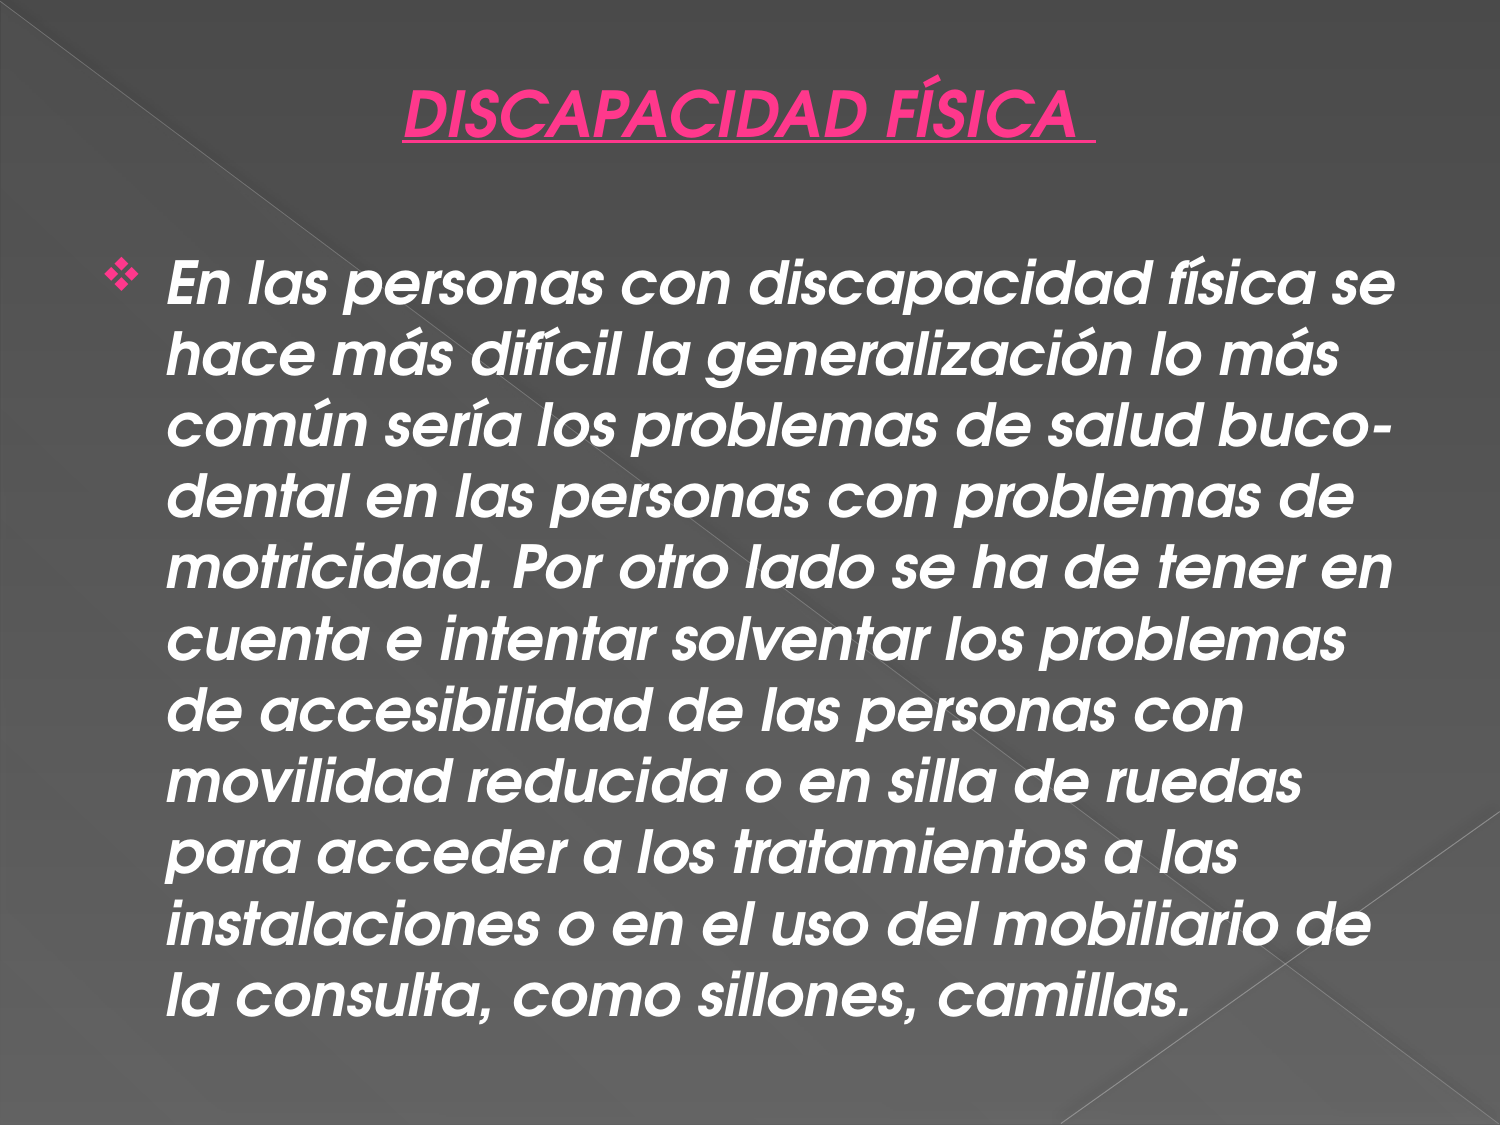

DISCAPACIDAD FÍSICA

En las personas con discapacidad física se hace más difícil la generalización lo más común sería los problemas de salud buco-dental en las personas con problemas de motricidad. Por otro lado se ha de tener en cuenta e intentar solventar los problemas de accesibilidad de las personas con movilidad reducida o en silla de ruedas para acceder a los tratamientos a las instalaciones o en el uso del mobiliario de la consulta, como sillones, camillas.